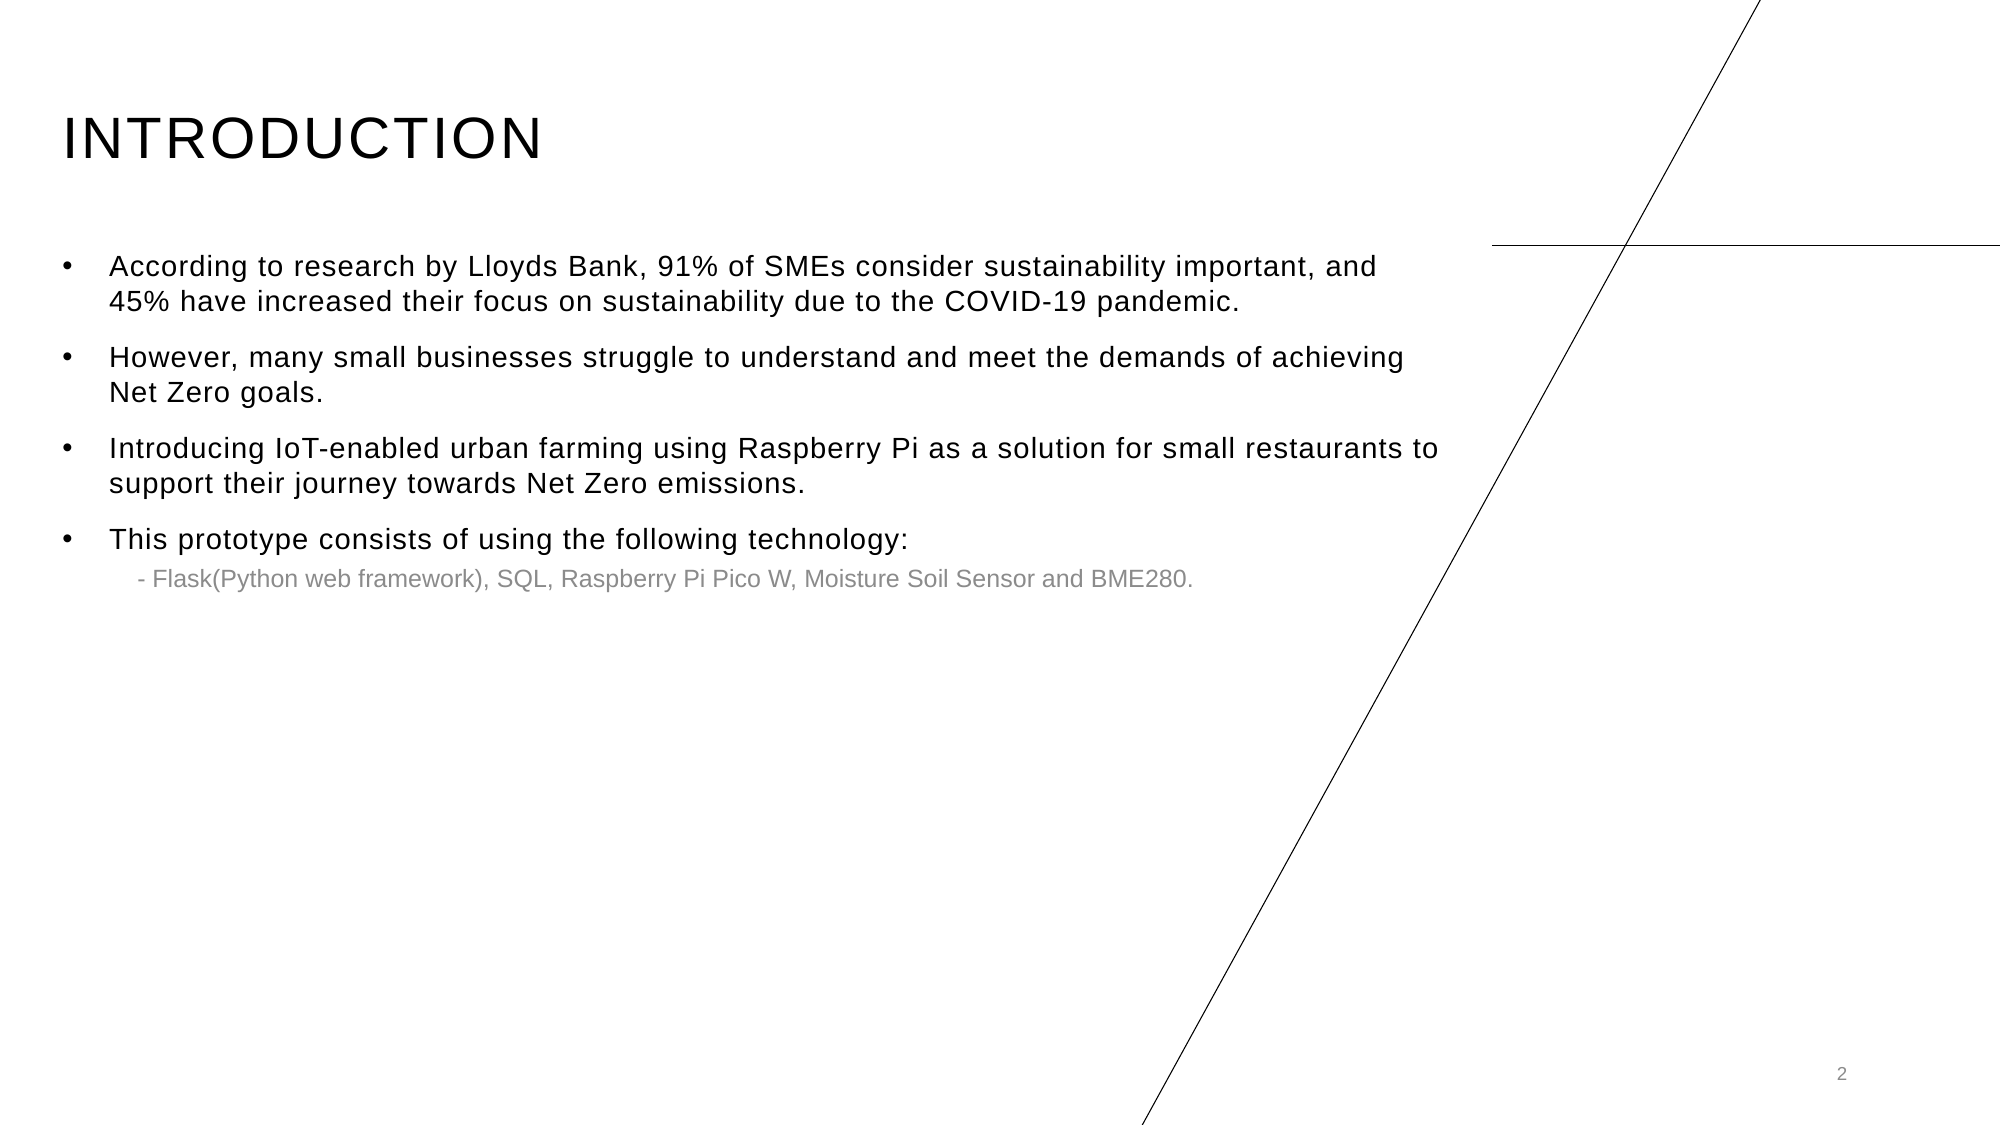

# Introduction
According to research by Lloyds Bank, 91% of SMEs consider sustainability important, and 45% have increased their focus on sustainability due to the COVID-19 pandemic.
However, many small businesses struggle to understand and meet the demands of achieving Net Zero goals.
Introducing IoT-enabled urban farming using Raspberry Pi as a solution for small restaurants to support their journey towards Net Zero emissions.
This prototype consists of using the following technology:
- Flask(Python web framework), SQL, Raspberry Pi Pico W, Moisture Soil Sensor and BME280.
2